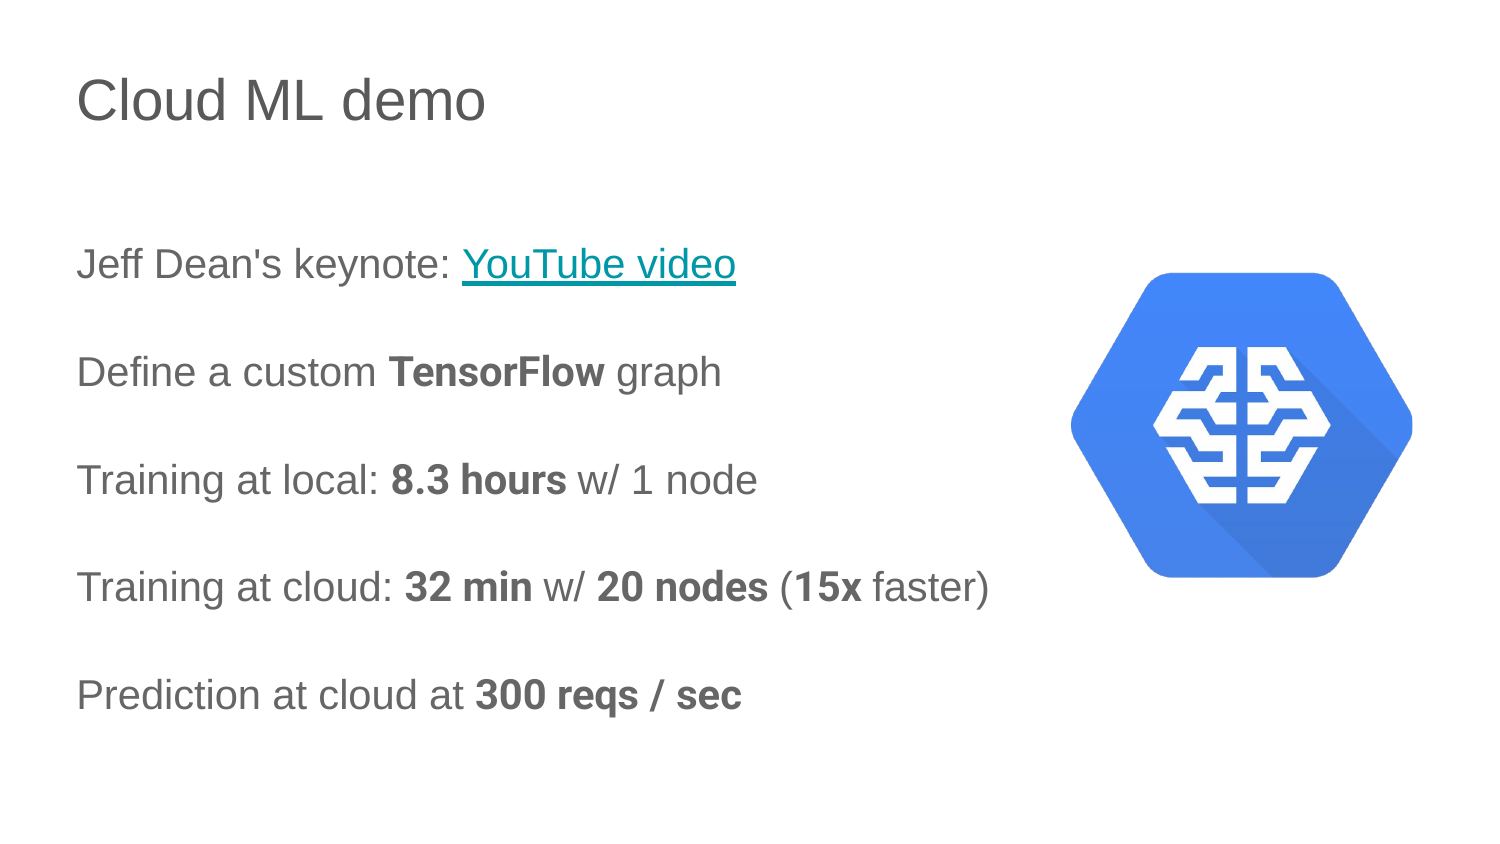

# Cloud ML demo
Jeff Dean's keynote: YouTube video
Define a custom TensorFlow graph  Training at local: 8.3 hours w/ 1 node
Training at cloud: 32 min w/ 20 nodes (15x faster)  Prediction at cloud at 300 reqs / sec

Department of IT
49